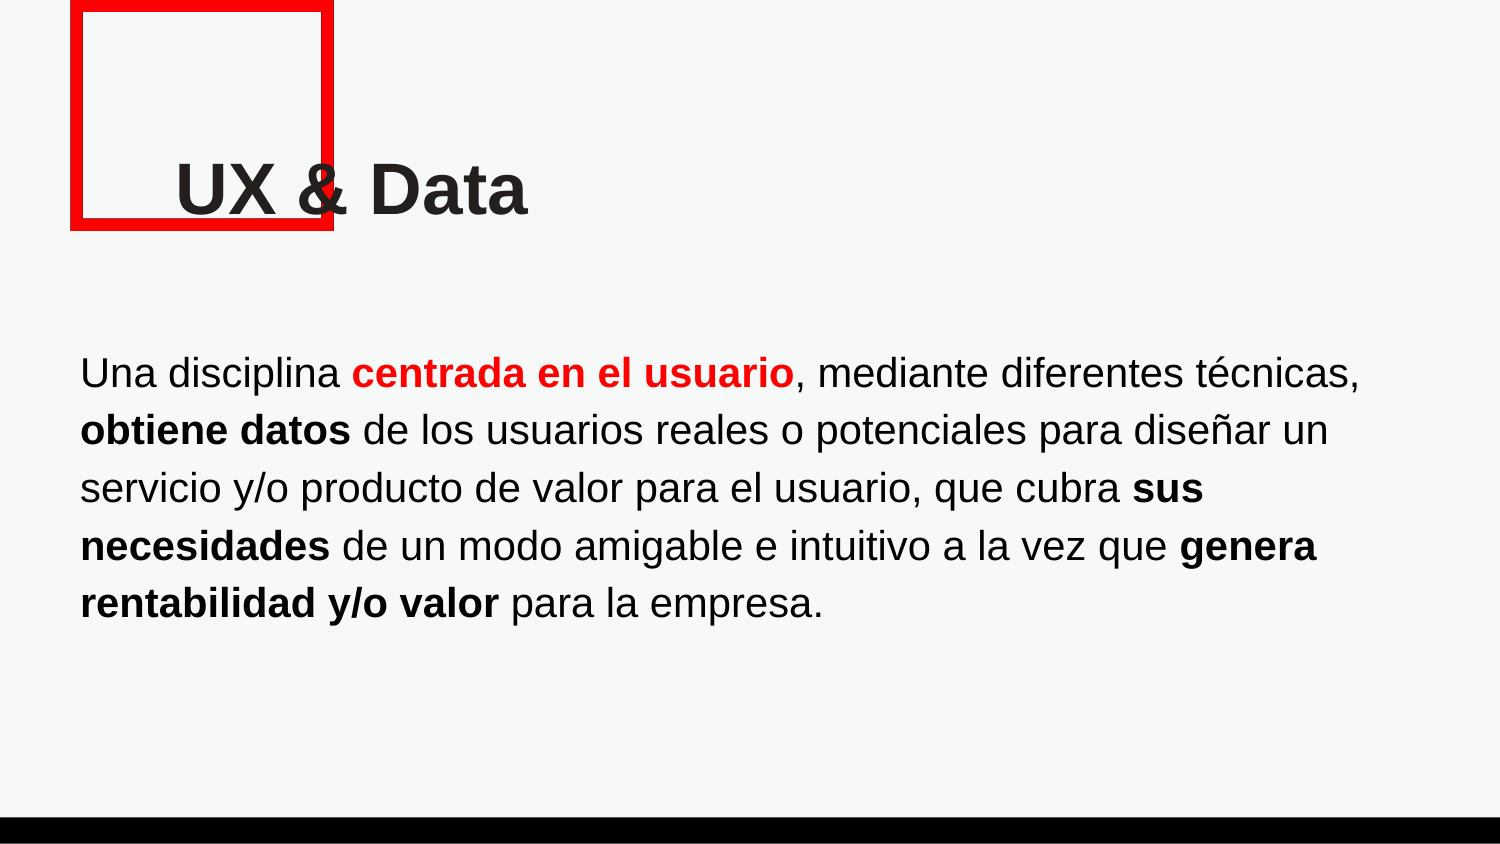

UX & Data
Una disciplina centrada en el usuario, mediante diferentes técnicas, obtiene datos de los usuarios reales o potenciales para diseñar un servicio y/o producto de valor para el usuario, que cubra sus necesidades de un modo amigable e intuitivo a la vez que genera rentabilidad y/o valor para la empresa.